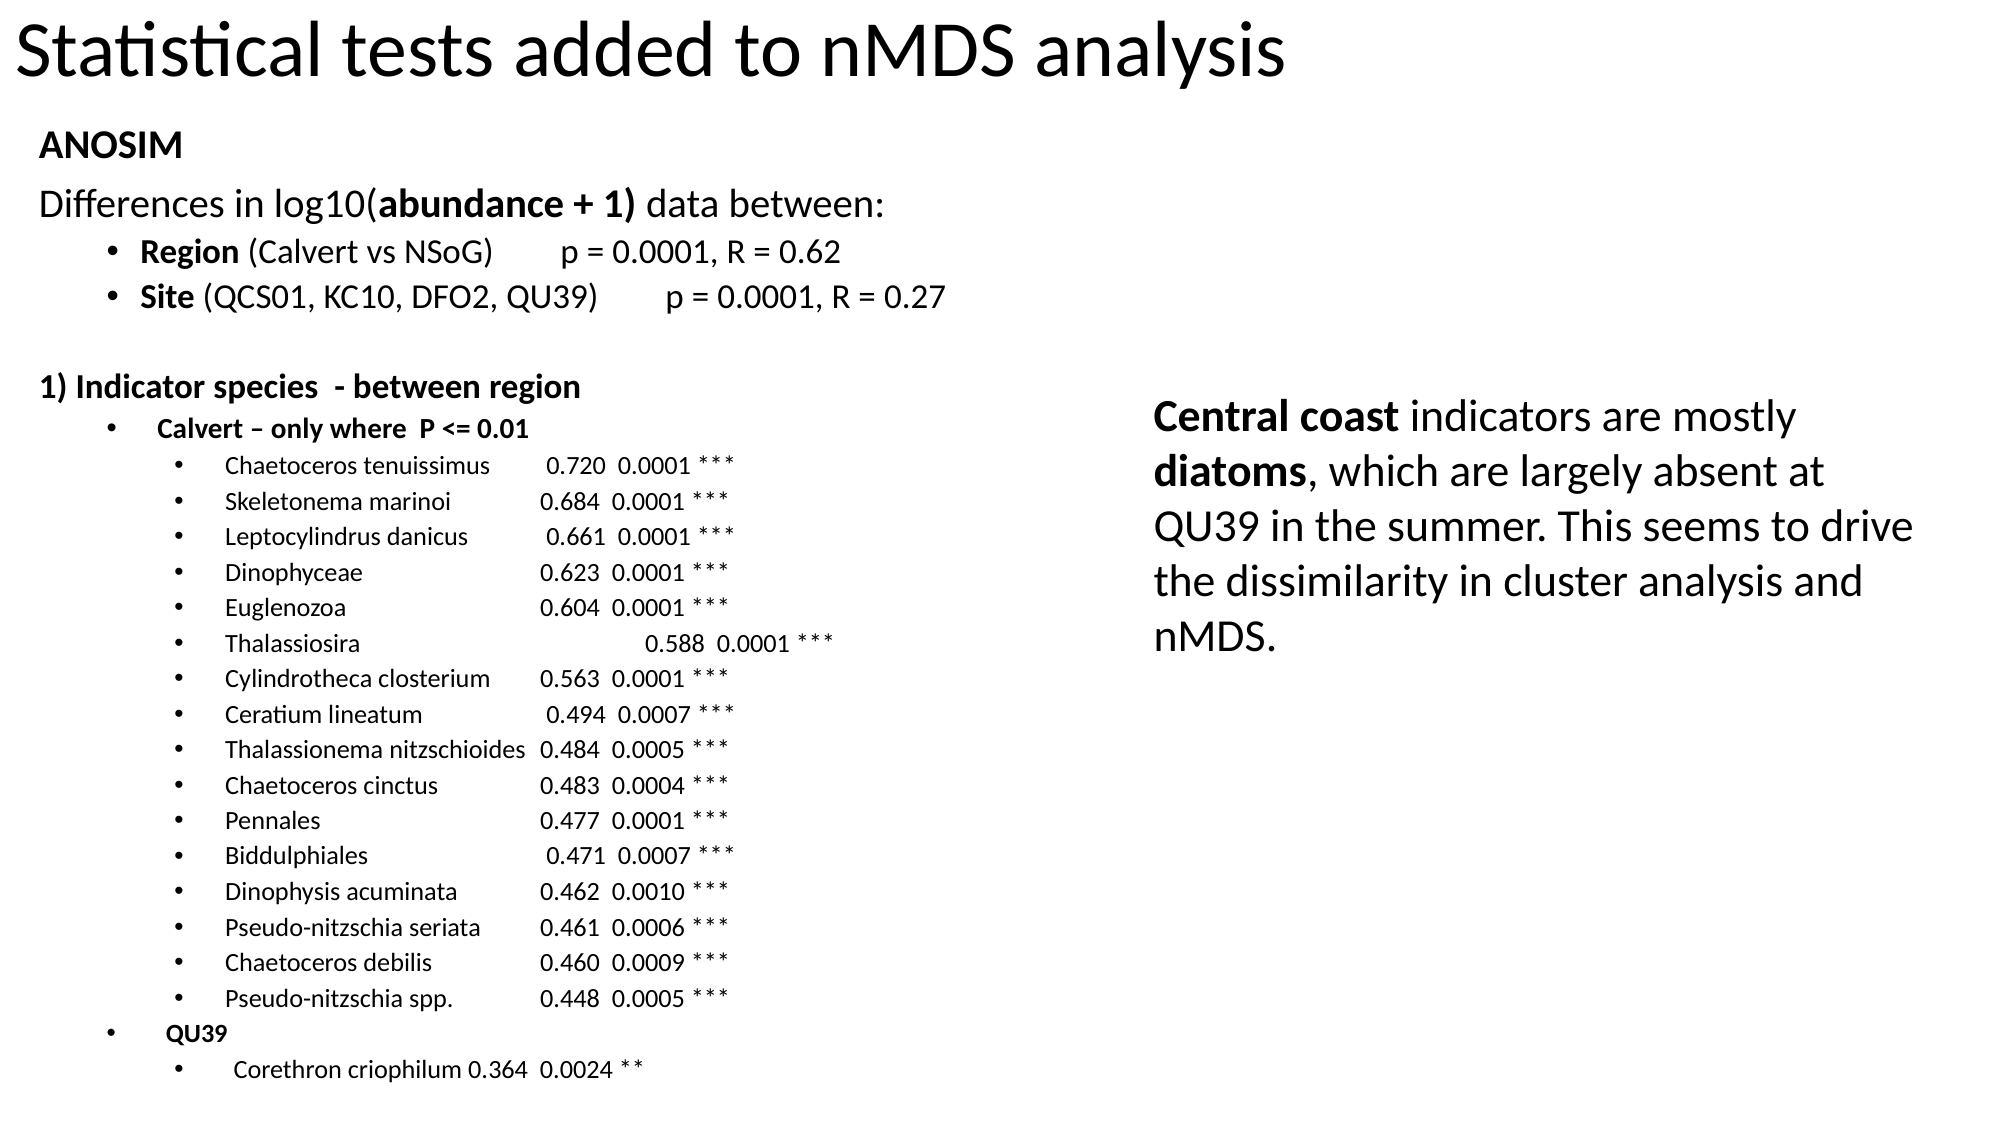

# Statistical tests added to nMDS analysis
ANOSIM
Differences in log10(abundance + 1) data between:
Region (Calvert vs NSoG) 		p = 0.0001, R = 0.62
Site (QCS01, KC10, DFO2, QU39)     	p = 0.0001, R = 0.27

1) Indicator species  - between region
Calvert – only where  P <= 0.01
Chaetoceros tenuissimus    	 0.720  0.0001 ***
Skeletonema marinoi         	0.684  0.0001 ***
Leptocylindrus danicus     	 0.661  0.0001 ***
Dinophyceae                 	0.623  0.0001 ***
Euglenozoa                  	0.604  0.0001 ***
Thalassiosira              	 	0.588  0.0001 ***
Cylindrotheca closterium    	0.563  0.0001 ***
Ceratium lineatum          	 0.494  0.0007 ***
Thalassionema nitzschioides 	0.484  0.0005 ***
Chaetoceros cinctus         	0.483  0.0004 ***
Pennales                    		0.477  0.0001 ***
Biddulphiales              	 0.471  0.0007 ***
Dinophysis acuminata        	0.462  0.0010 ***
Pseudo-nitzschia seriata    	0.461  0.0006 ***
Chaetoceros debilis         	0.460  0.0009 ***
Pseudo-nitzschia spp.          	0.448  0.0005 ***
QU39
Corethron criophilum 0.364  0.0024 **

Central coast indicators are mostly diatoms, which are largely absent at QU39 in the summer. This seems to drive the dissimilarity in cluster analysis and nMDS.